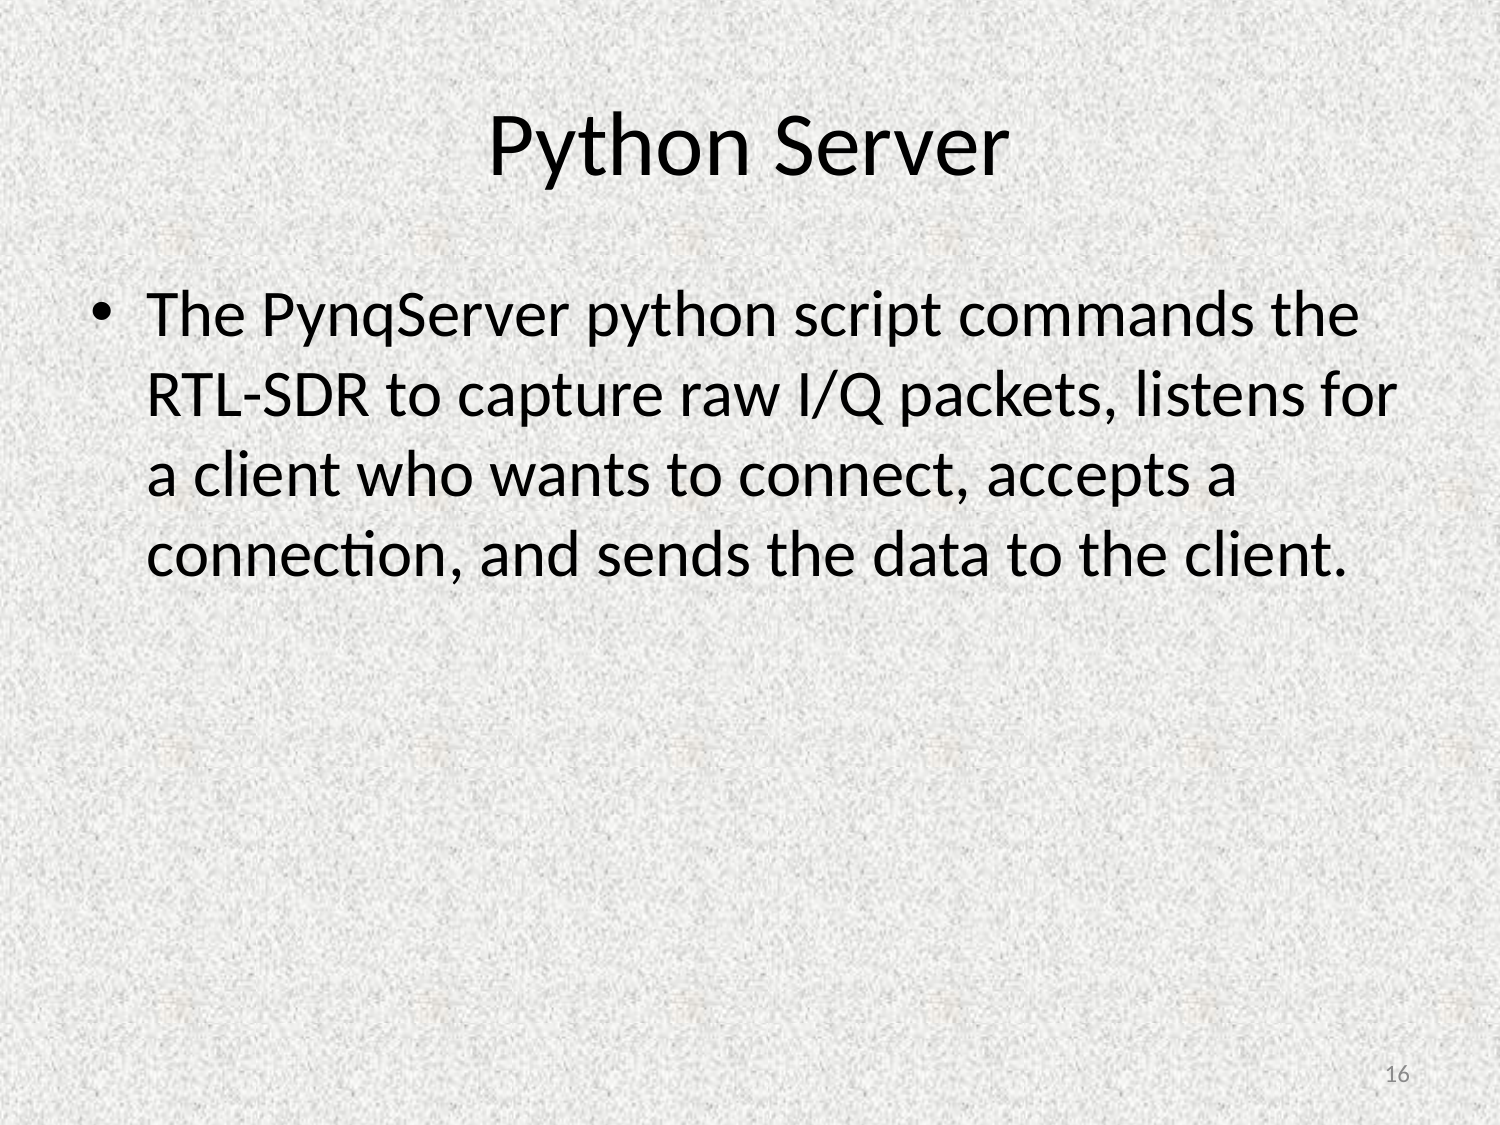

# Python Server
The PynqServer python script commands the RTL-SDR to capture raw I/Q packets, listens for a client who wants to connect, accepts a connection, and sends the data to the client.
16